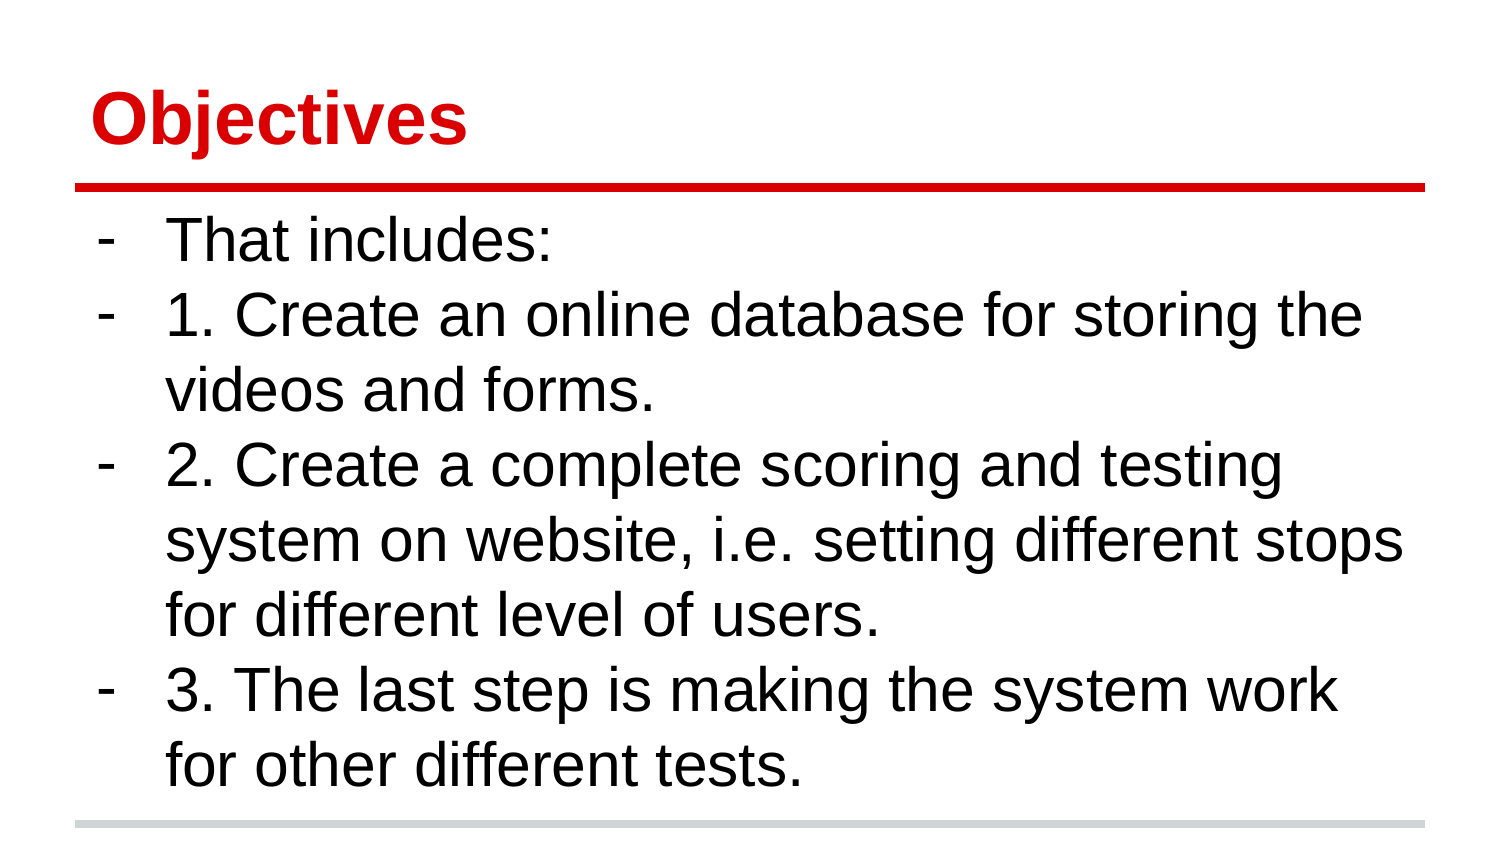

# Objectives
That includes:
1. Create an online database for storing the videos and forms.
2. Create a complete scoring and testing system on website, i.e. setting different stops for different level of users.
3. The last step is making the system work for other different tests.